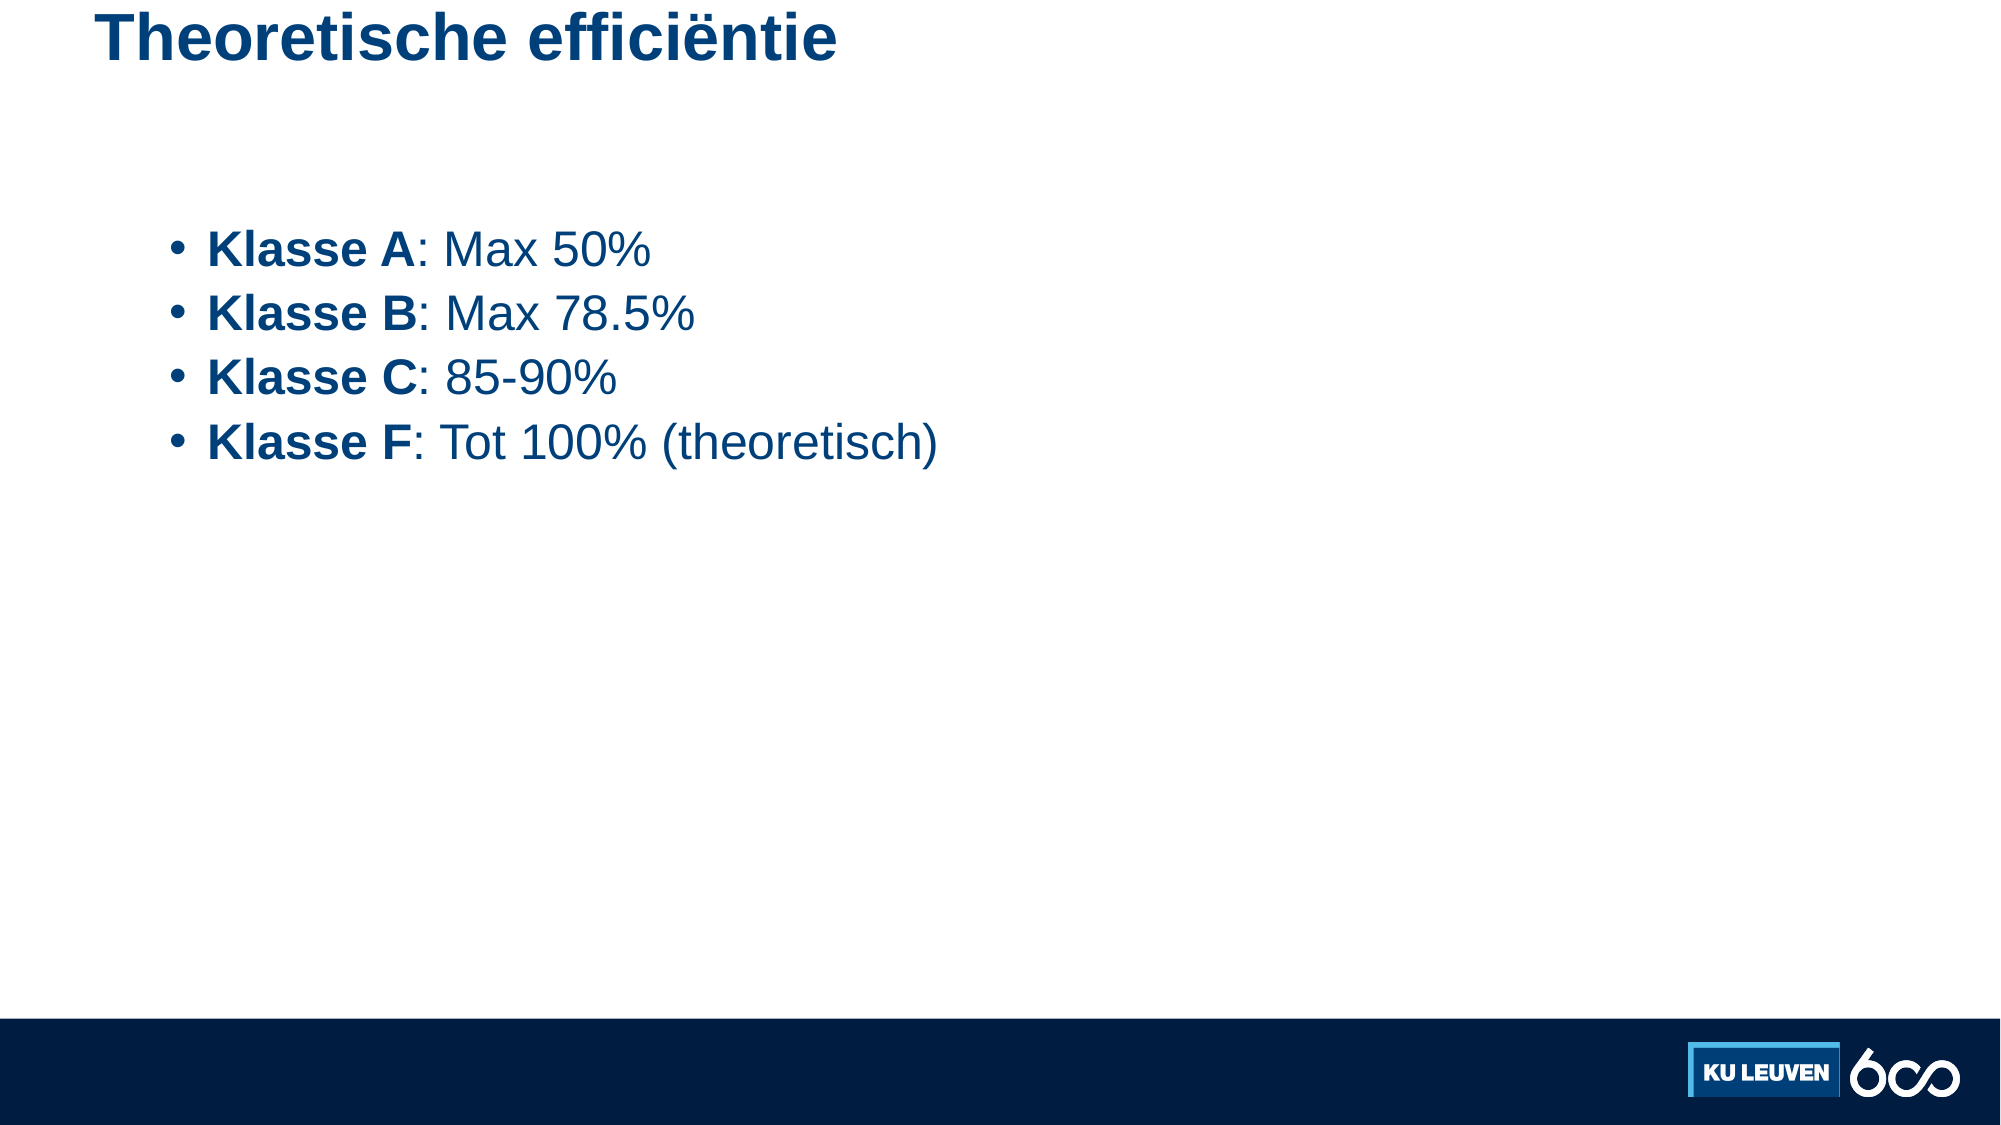

# Theoretische efficiëntie

Klasse A: Max 50%
Klasse B: Max 78.5%
Klasse C: 85-90%
Klasse F: Tot 100% (theoretisch)